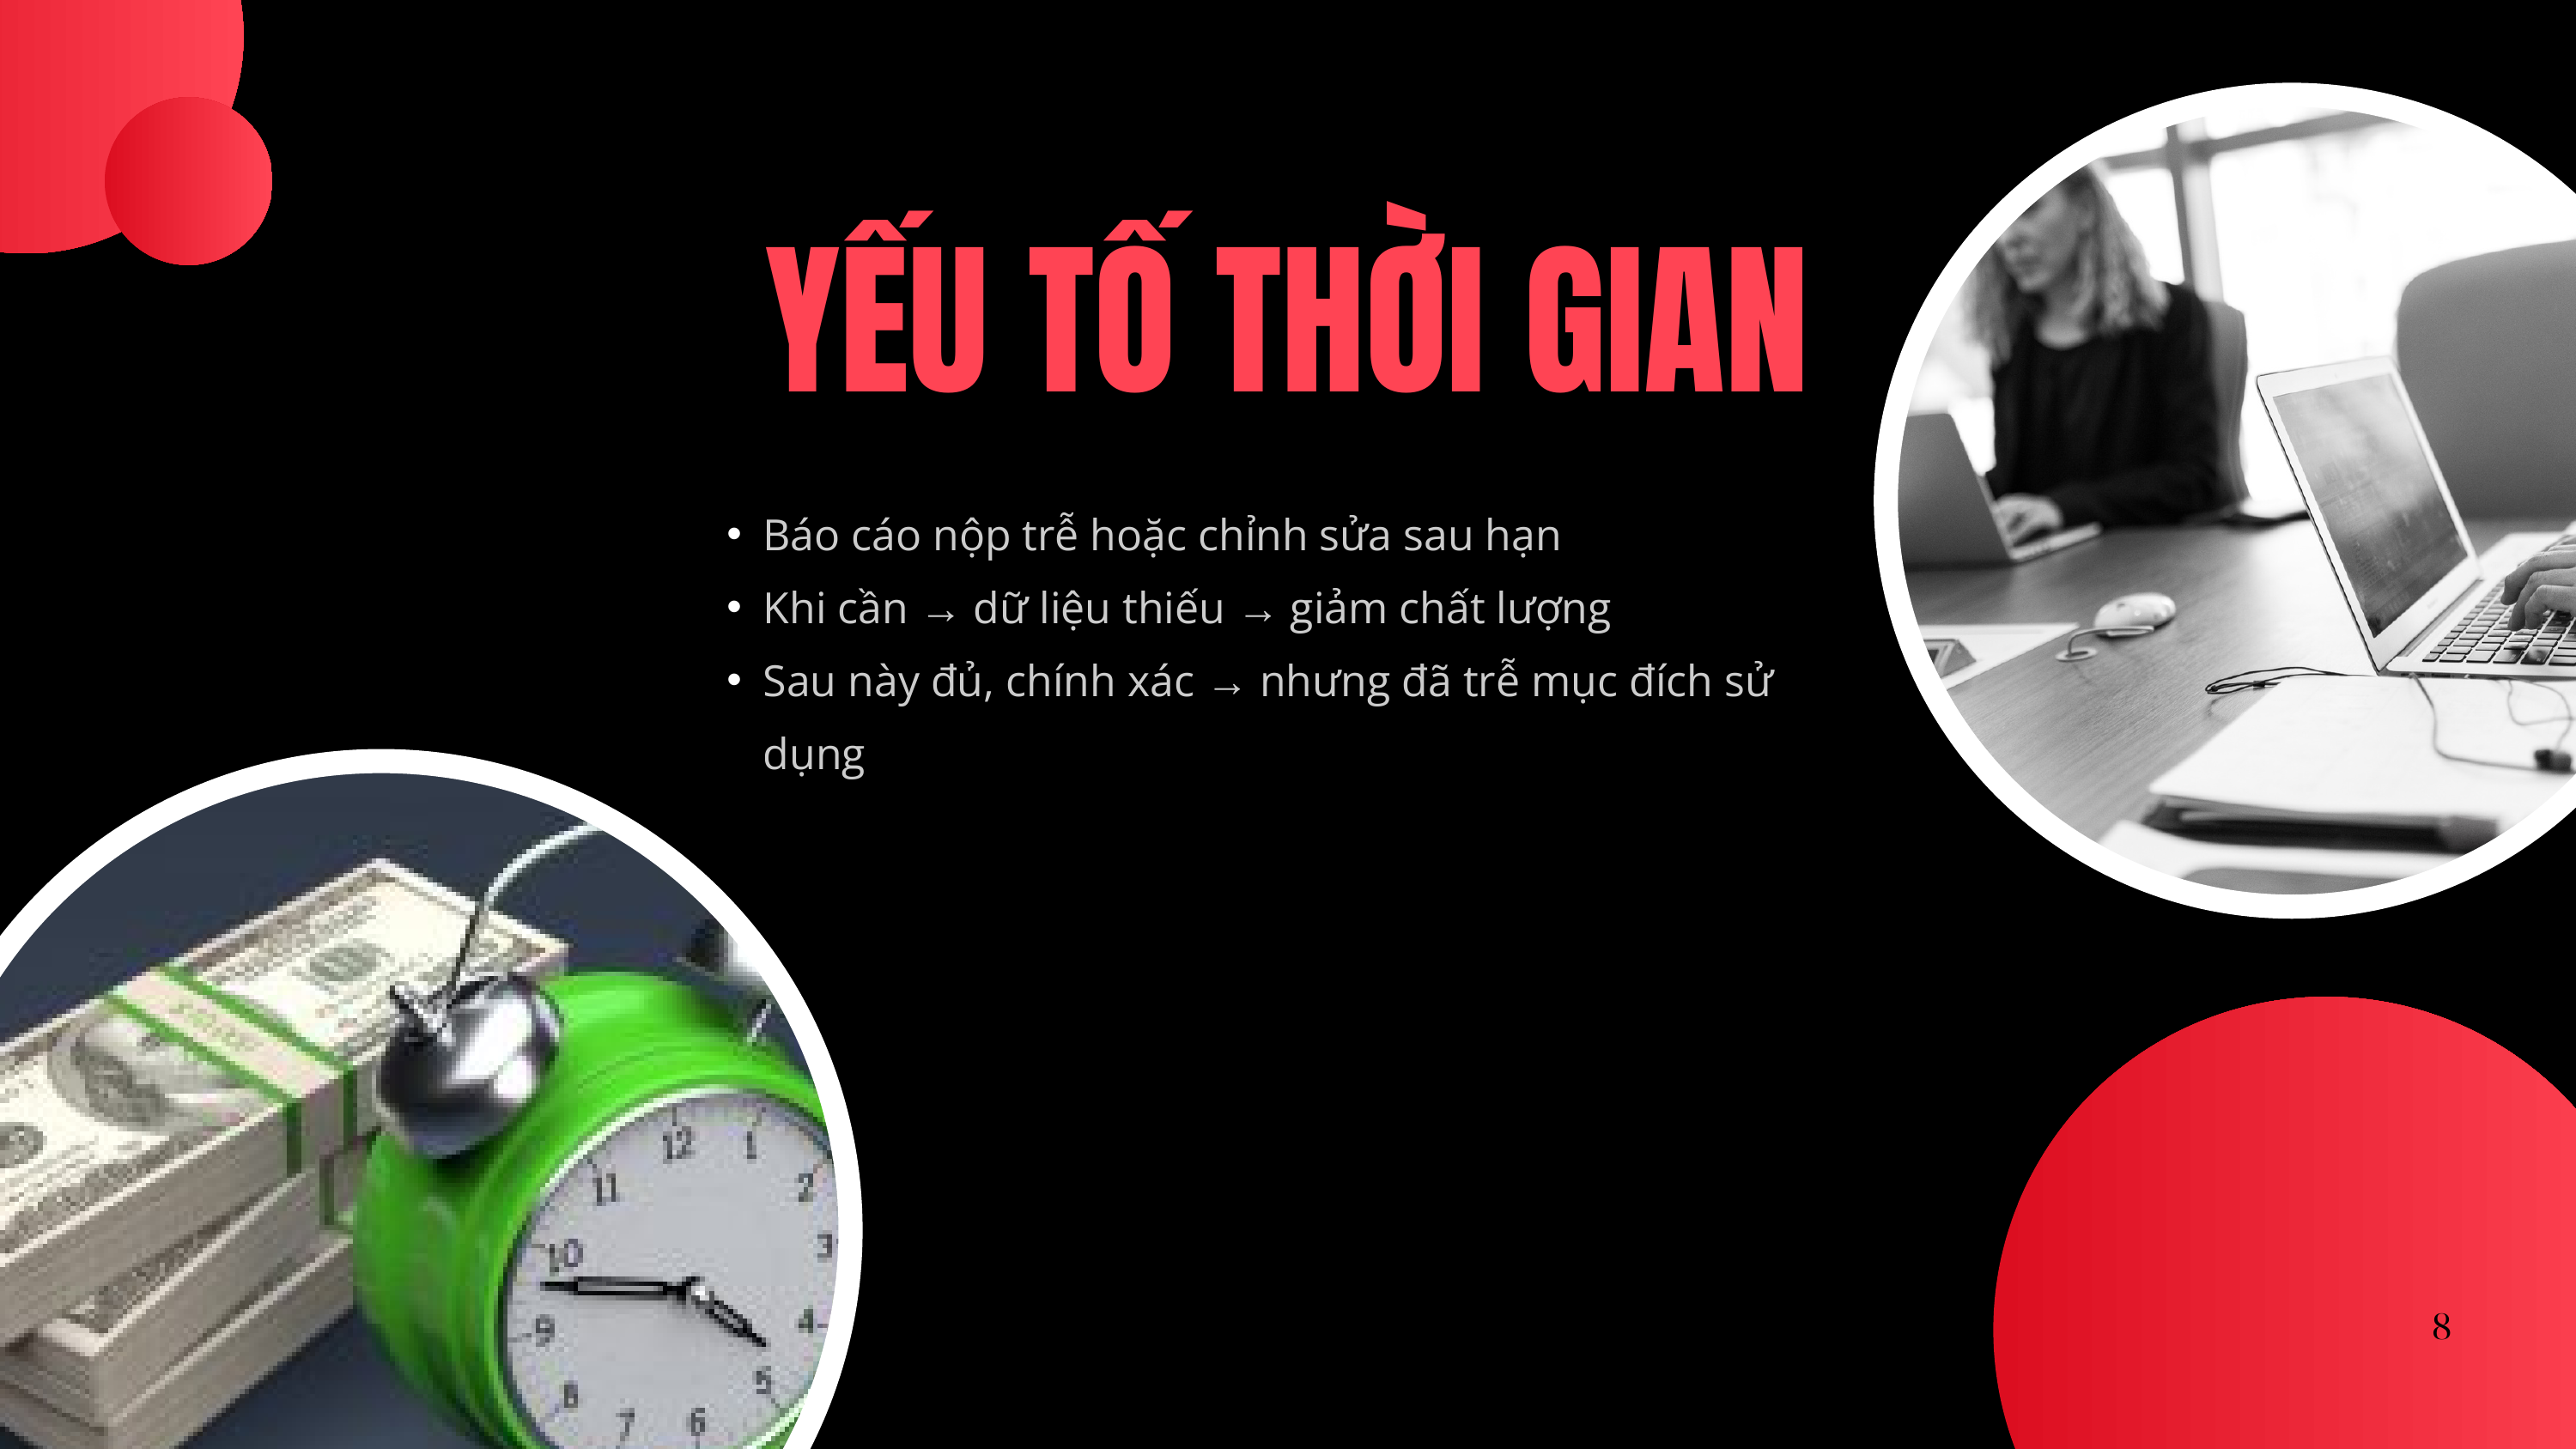

YẾU TỐ THỜI GIAN

Báo cáo nộp trễ hoặc chỉnh sửa sau hạn
Khi cần → dữ liệu thiếu → giảm chất lượng
Sau này đủ, chính xác → nhưng đã trễ mục đích sử dụng

8